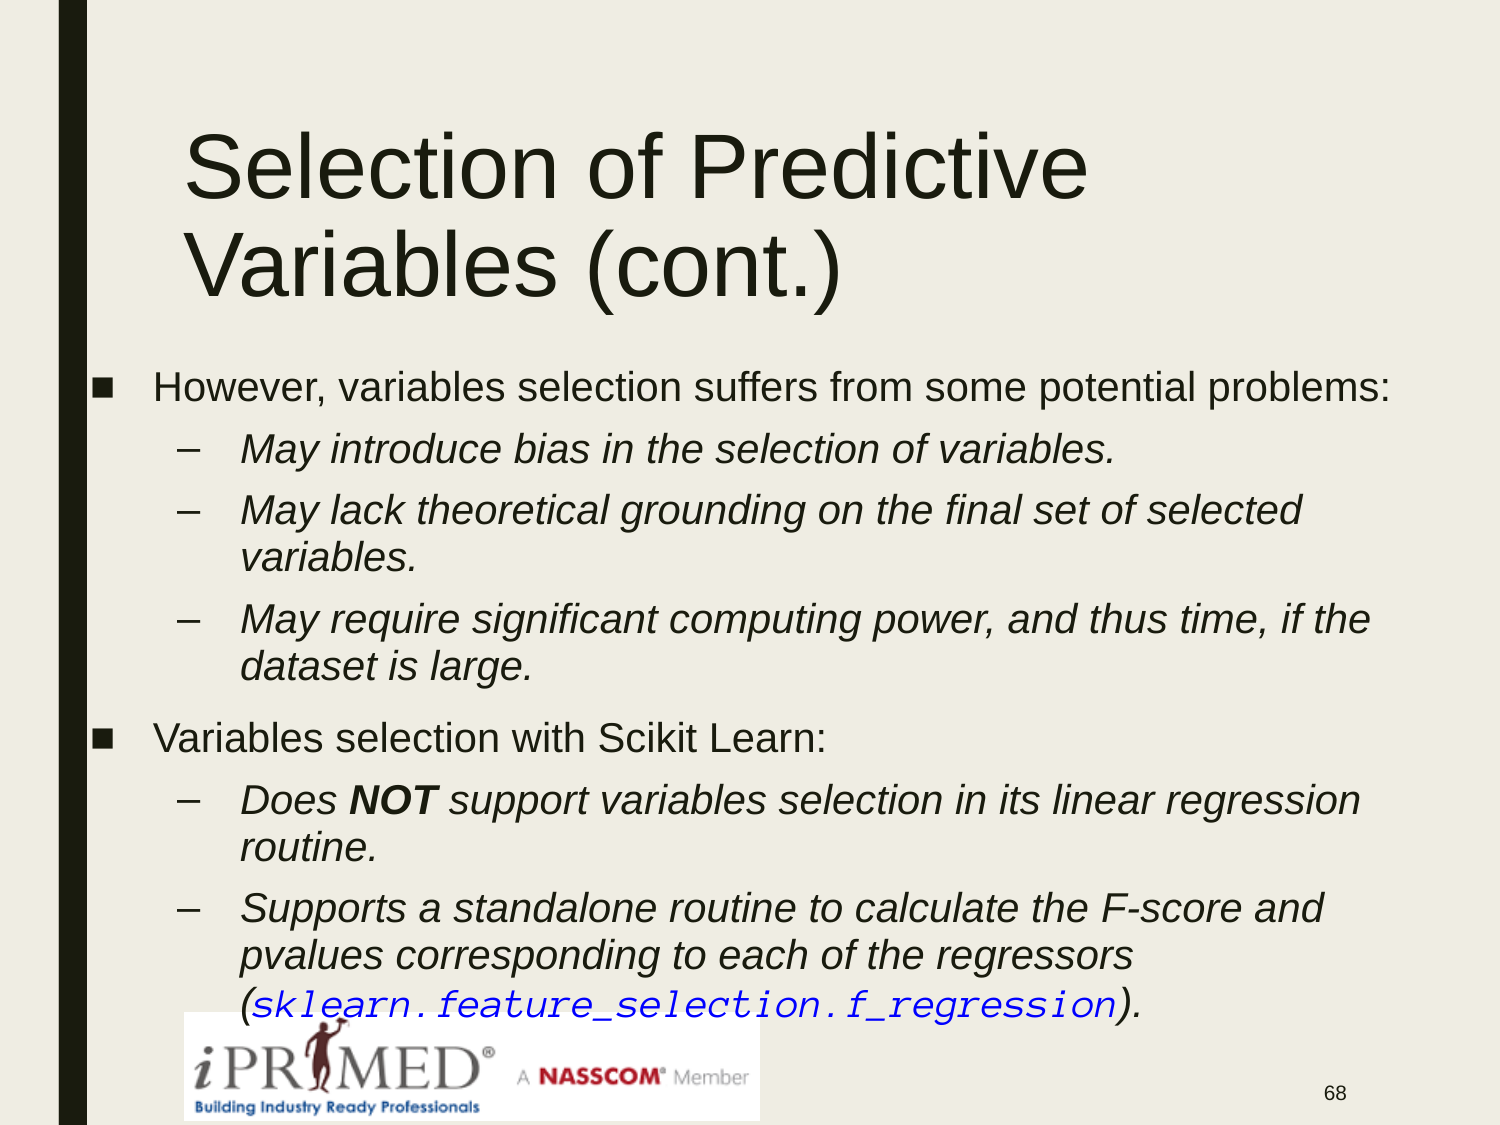

# Selection of Predictive Variables (cont.)
However, variables selection suffers from some potential problems:
May introduce bias in the selection of variables.
May lack theoretical grounding on the final set of selected variables.
May require significant computing power, and thus time, if the dataset is large.
Variables selection with Scikit Learn:
Does NOT support variables selection in its linear regression routine.
Supports a standalone routine to calculate the F-score and pvalues corresponding to each of the regressors (sklearn.feature_selection.f_regression).

68